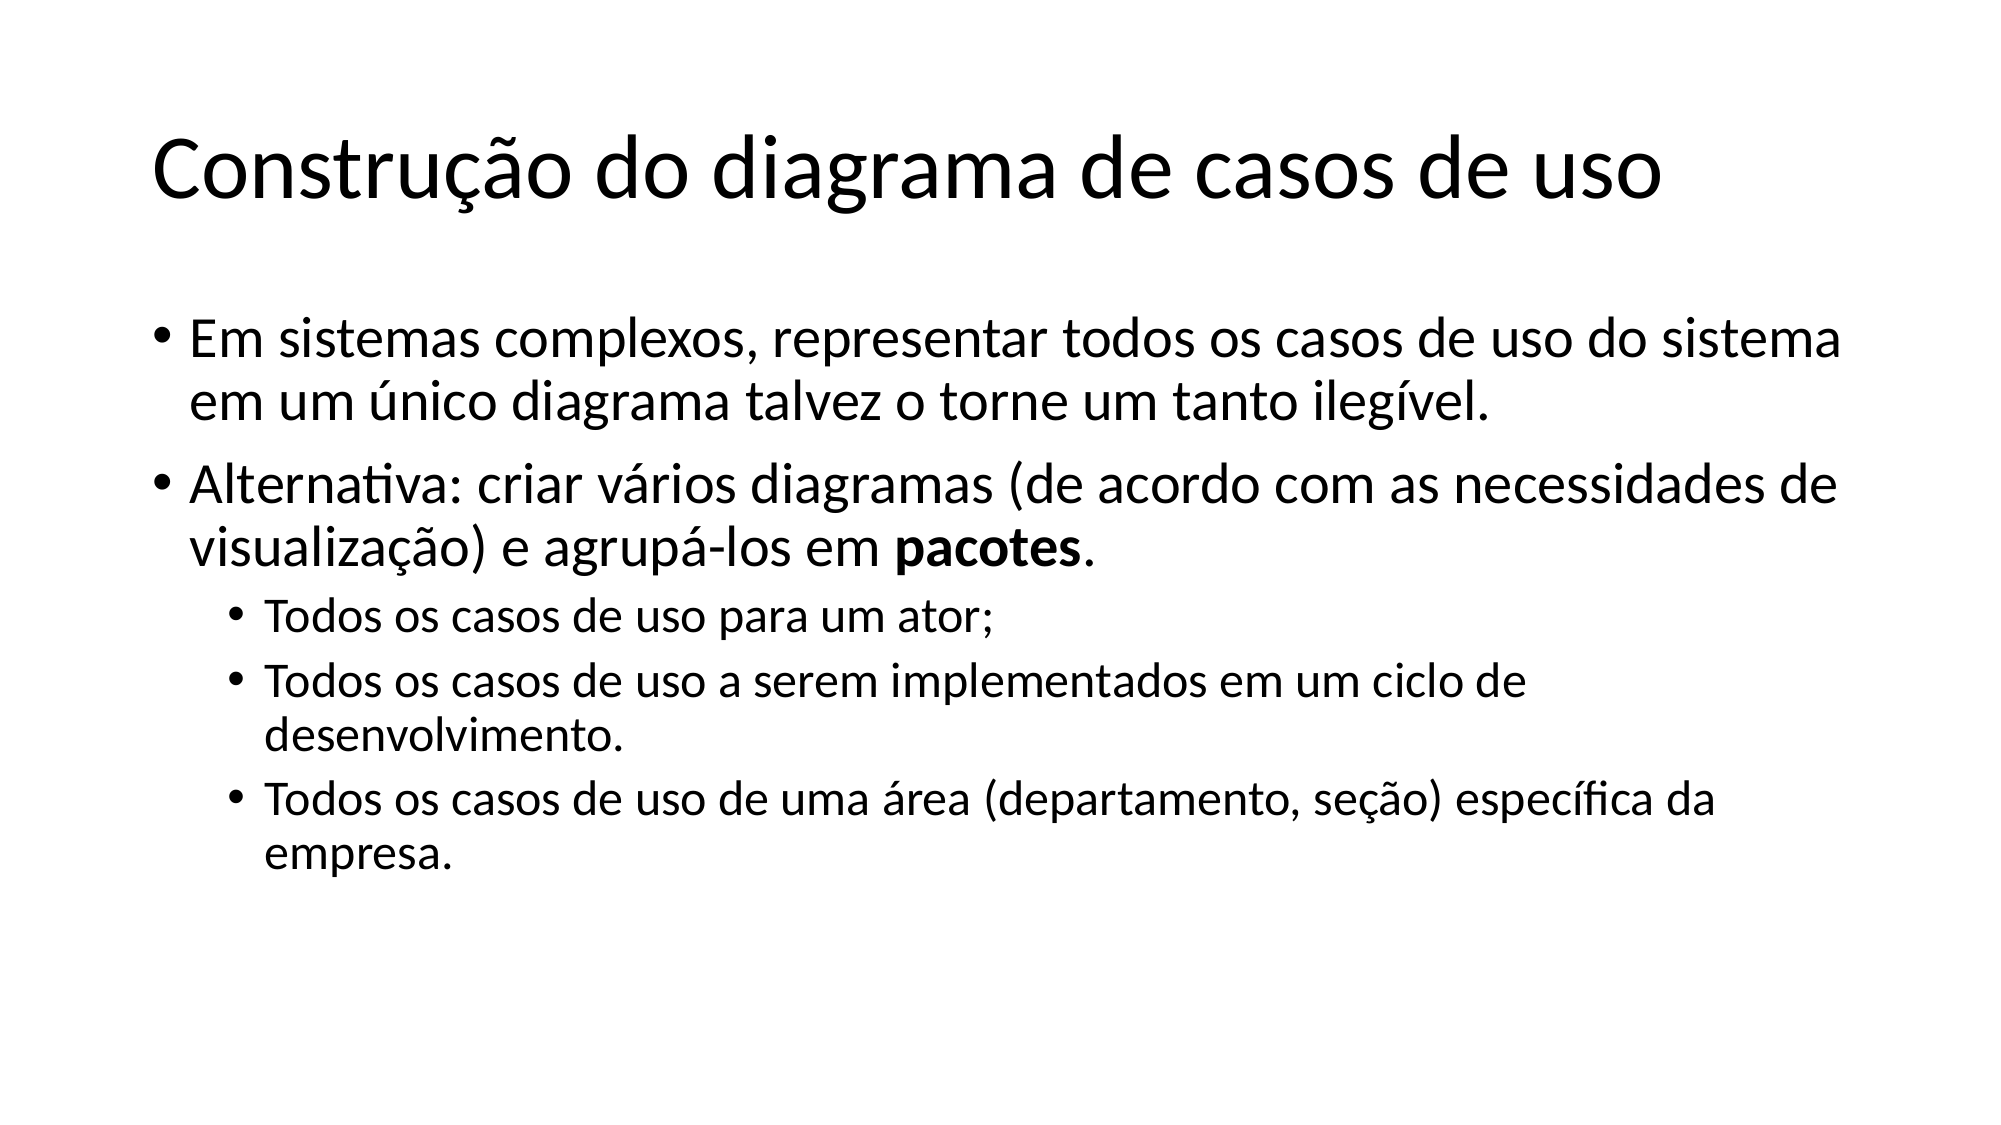

# Construção do diagrama de casos de uso
Em sistemas complexos, representar todos os casos de uso do sistema em um único diagrama talvez o torne um tanto ilegível.
Alternativa: criar vários diagramas (de acordo com as necessidades de visualização) e agrupá-los em pacotes.
Todos os casos de uso para um ator;
Todos os casos de uso a serem implementados em um ciclo de desenvolvimento.
Todos os casos de uso de uma área (departamento, seção) específica da empresa.